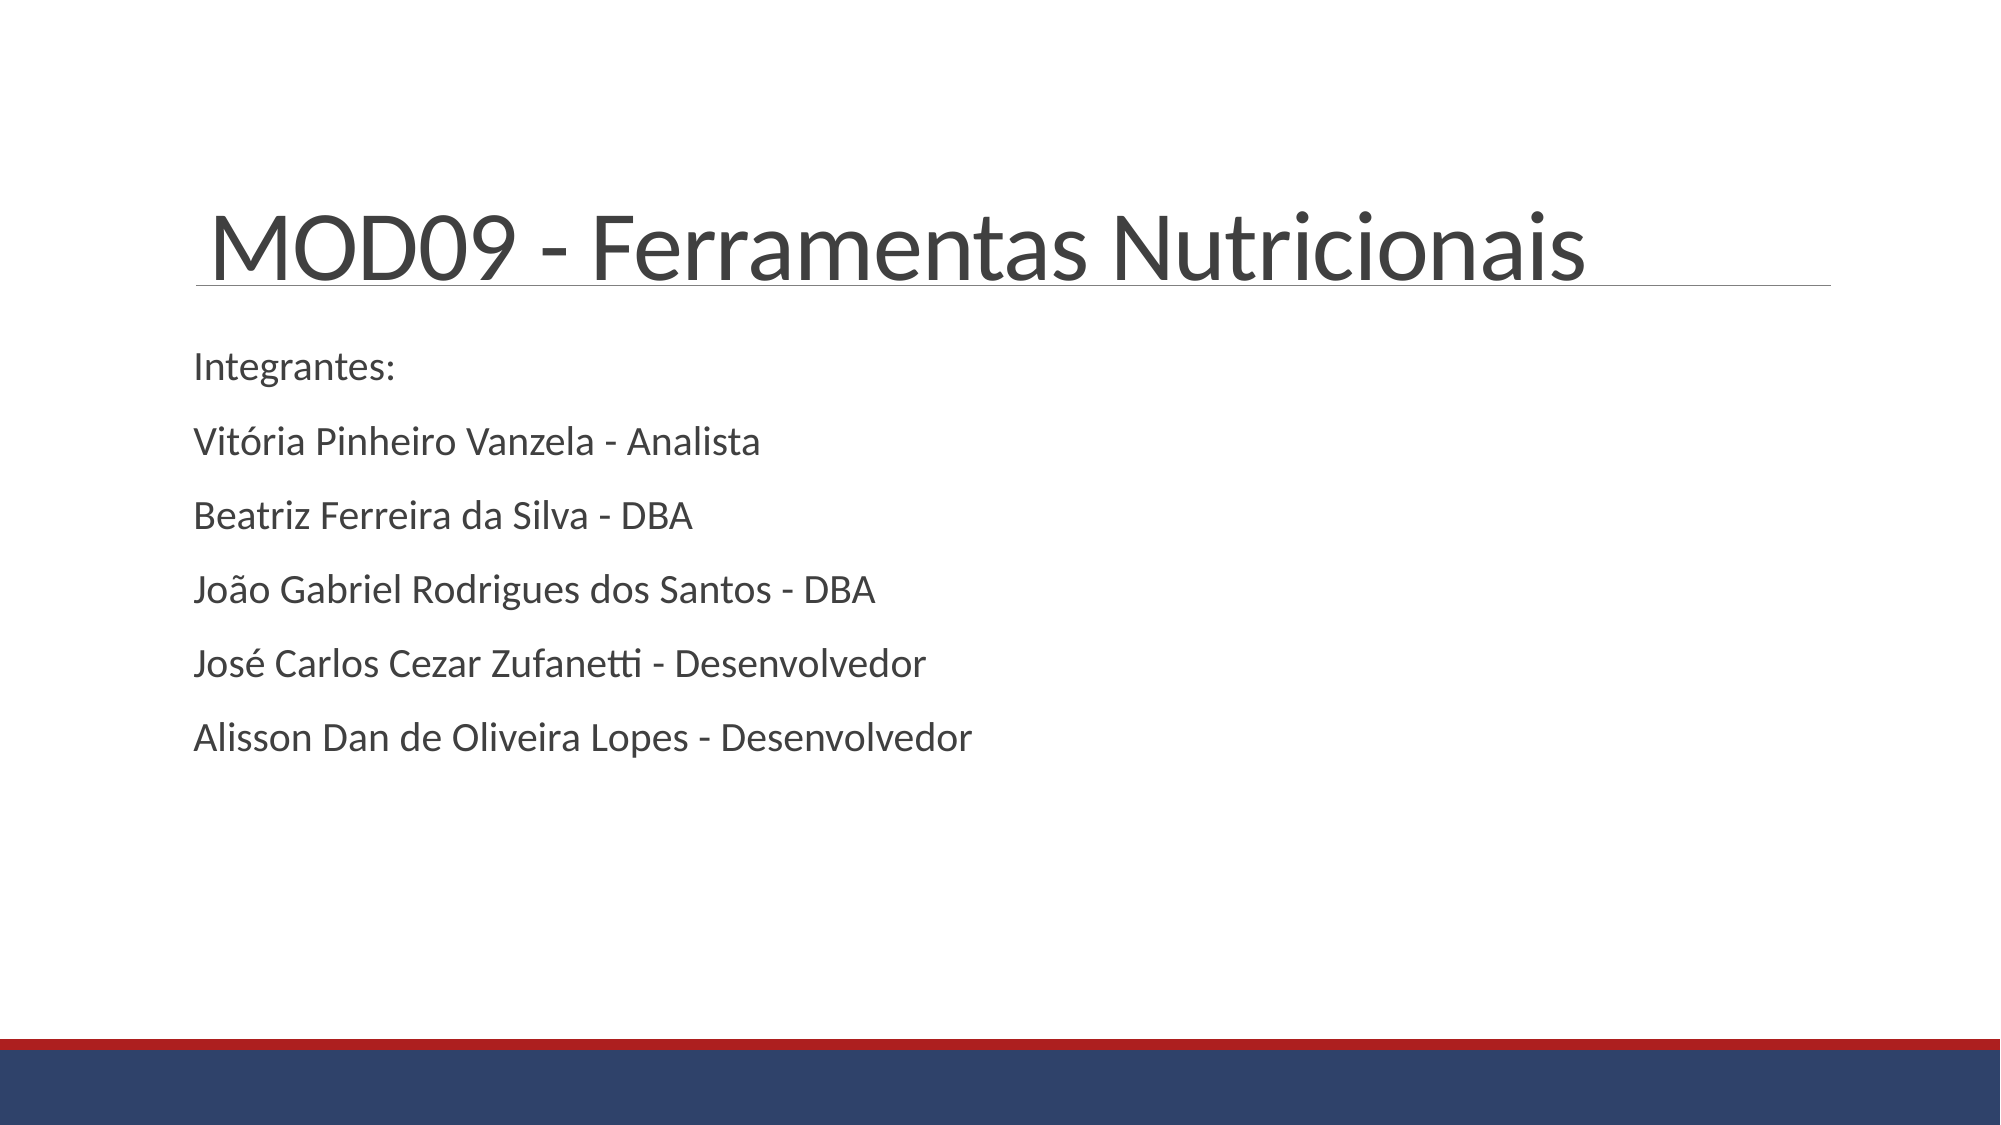

# MOD09 - Ferramentas Nutricionais
Integrantes:
Vitória Pinheiro Vanzela - Analista
Beatriz Ferreira da Silva - DBA
João Gabriel Rodrigues dos Santos - DBA
José Carlos Cezar Zufanetti - Desenvolvedor
Alisson Dan de Oliveira Lopes - Desenvolvedor